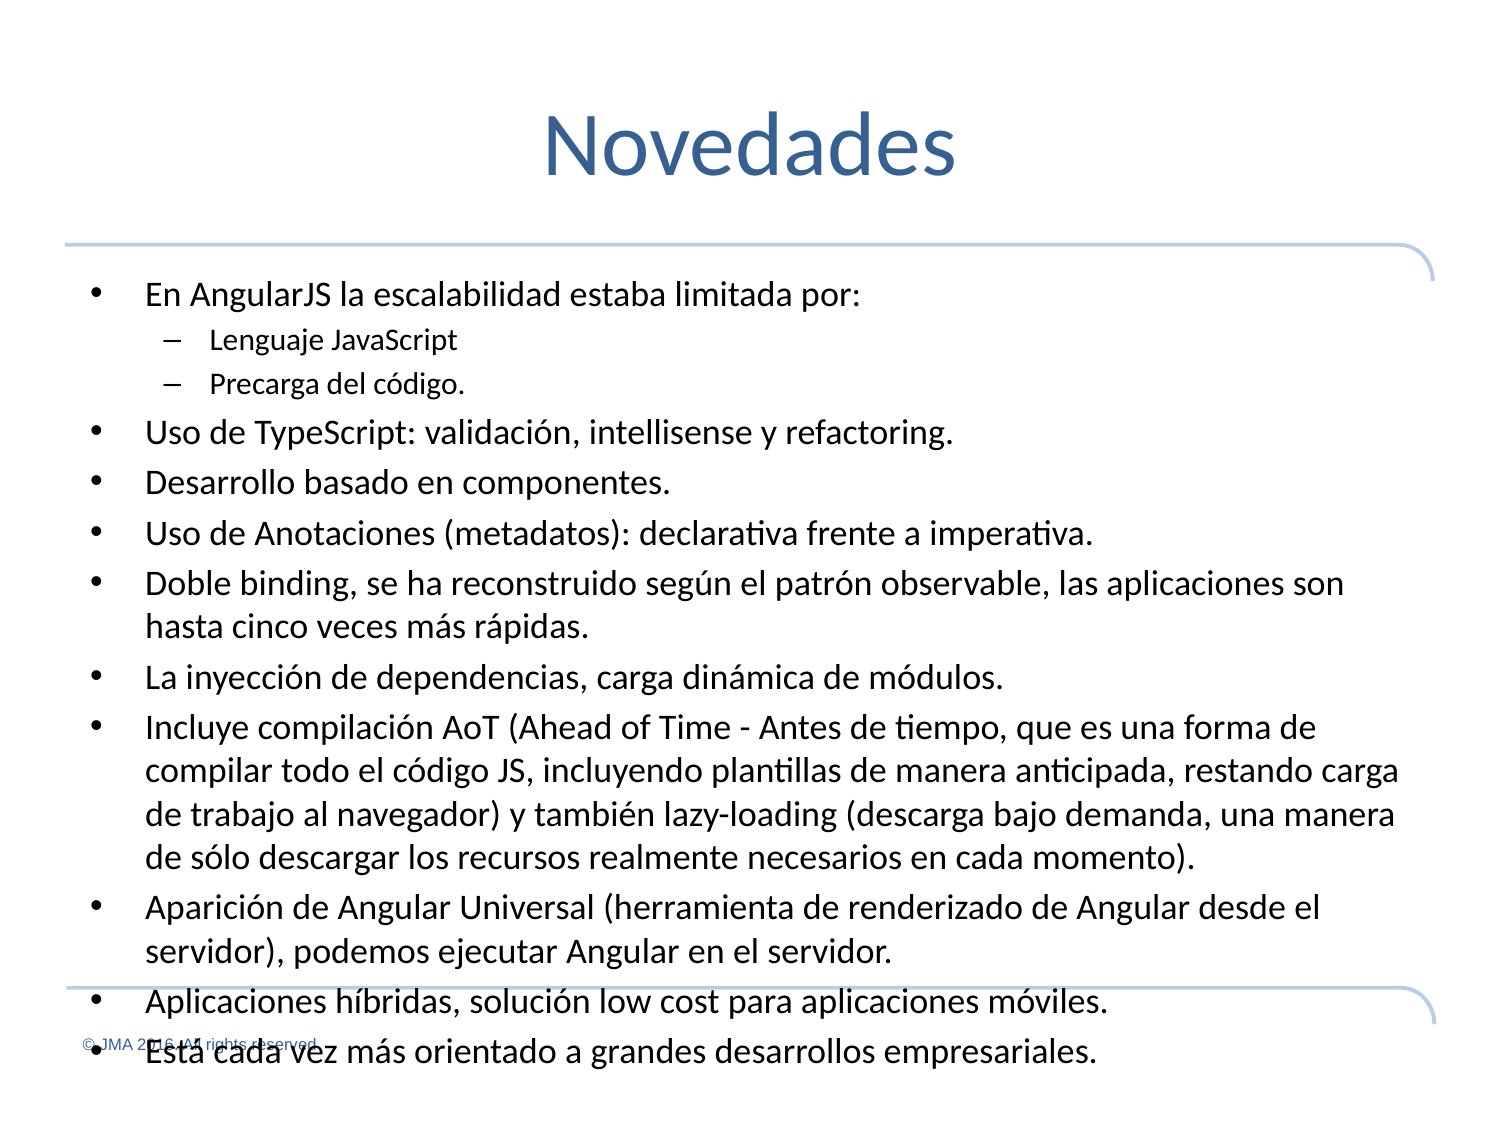

# Novedades
En AngularJS la escalabilidad estaba limitada por:
Lenguaje JavaScript
Precarga del código.
Uso de TypeScript: validación, intellisense y refactoring.
Desarrollo basado en componentes.
Uso de Anotaciones (metadatos): declarativa frente a imperativa.
Doble binding, se ha reconstruido según el patrón observable, las aplicaciones son hasta cinco veces más rápidas.
La inyección de dependencias, carga dinámica de módulos.
Incluye compilación AoT (Ahead of Time - Antes de tiempo, que es una forma de compilar todo el código JS, incluyendo plantillas de manera anticipada, restando carga de trabajo al navegador) y también lazy-loading (descarga bajo demanda, una manera de sólo descargar los recursos realmente necesarios en cada momento).
Aparición de Angular Universal (herramienta de renderizado de Angular desde el servidor), podemos ejecutar Angular en el servidor.
Aplicaciones híbridas, solución low cost para aplicaciones móviles.
Está cada vez más orientado a grandes desarrollos empresariales.